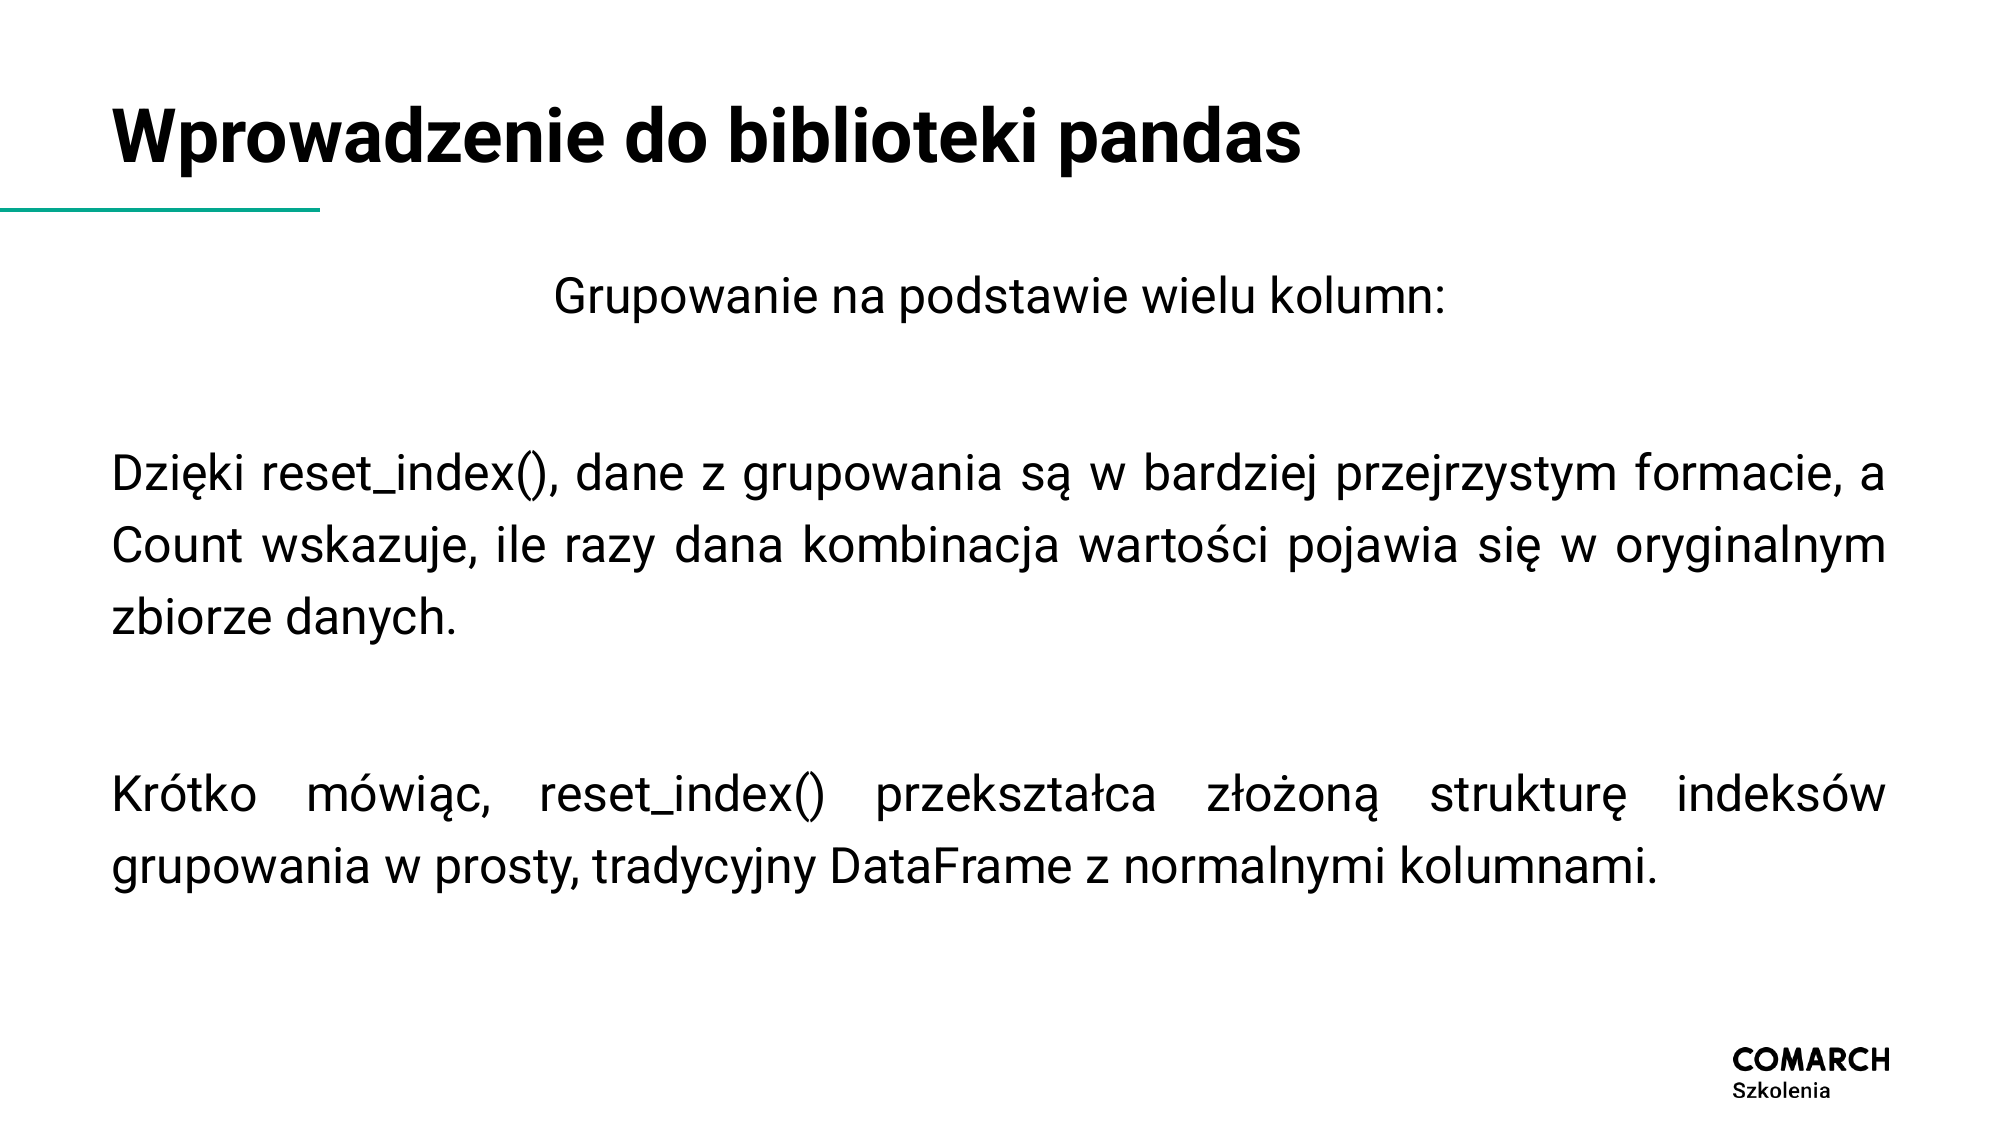

# Wprowadzenie do biblioteki pandas
Grupowanie na podstawie wielu kolumn:

Dzięki reset_index(), dane z grupowania są w bardziej przejrzystym formacie, a Count wskazuje, ile razy dana kombinacja wartości pojawia się w oryginalnym zbiorze danych.

Krótko mówiąc, reset_index() przekształca złożoną strukturę indeksów grupowania w prosty, tradycyjny DataFrame z normalnymi kolumnami.